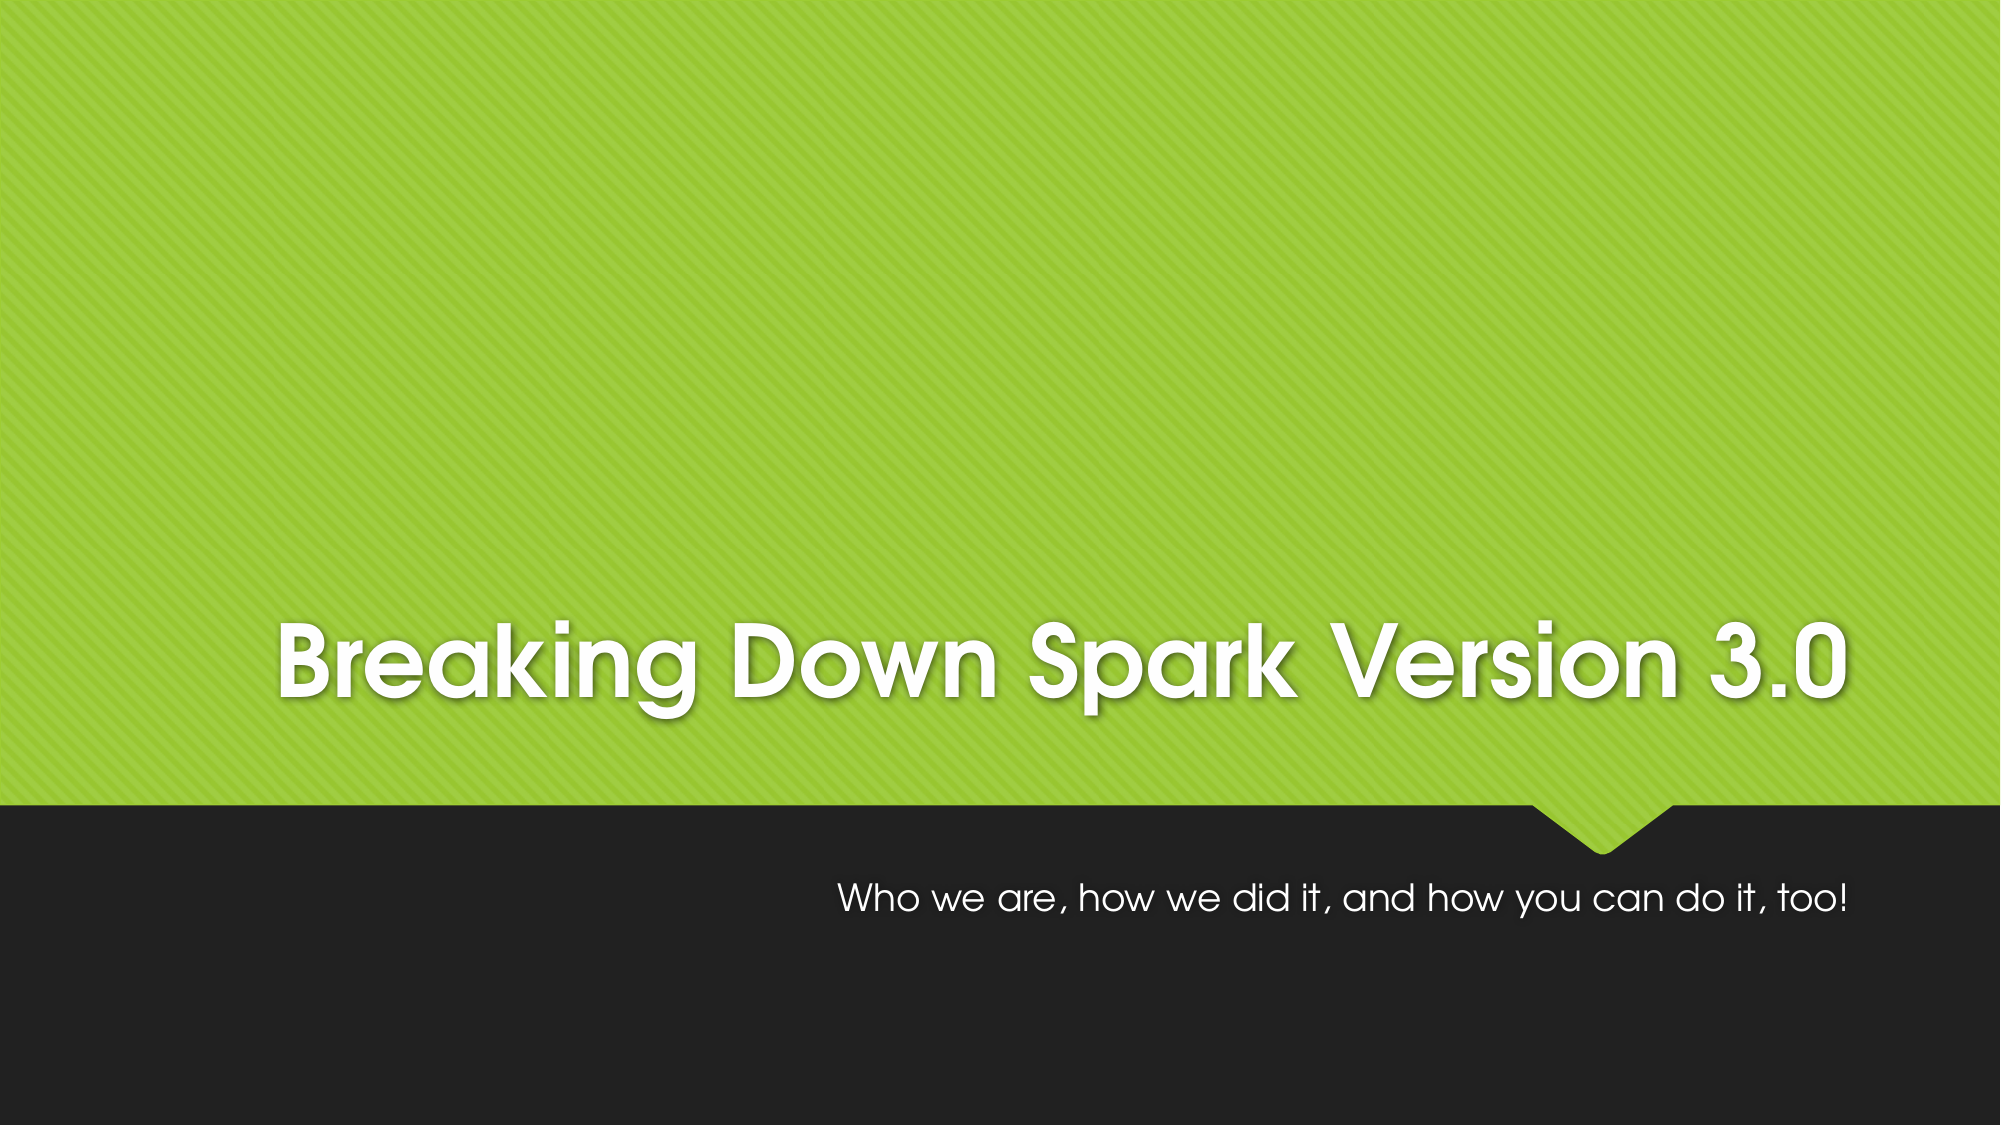

# Breaking Down Spark Version 3.0
Who we are, how we did it, and how you can do it, too!